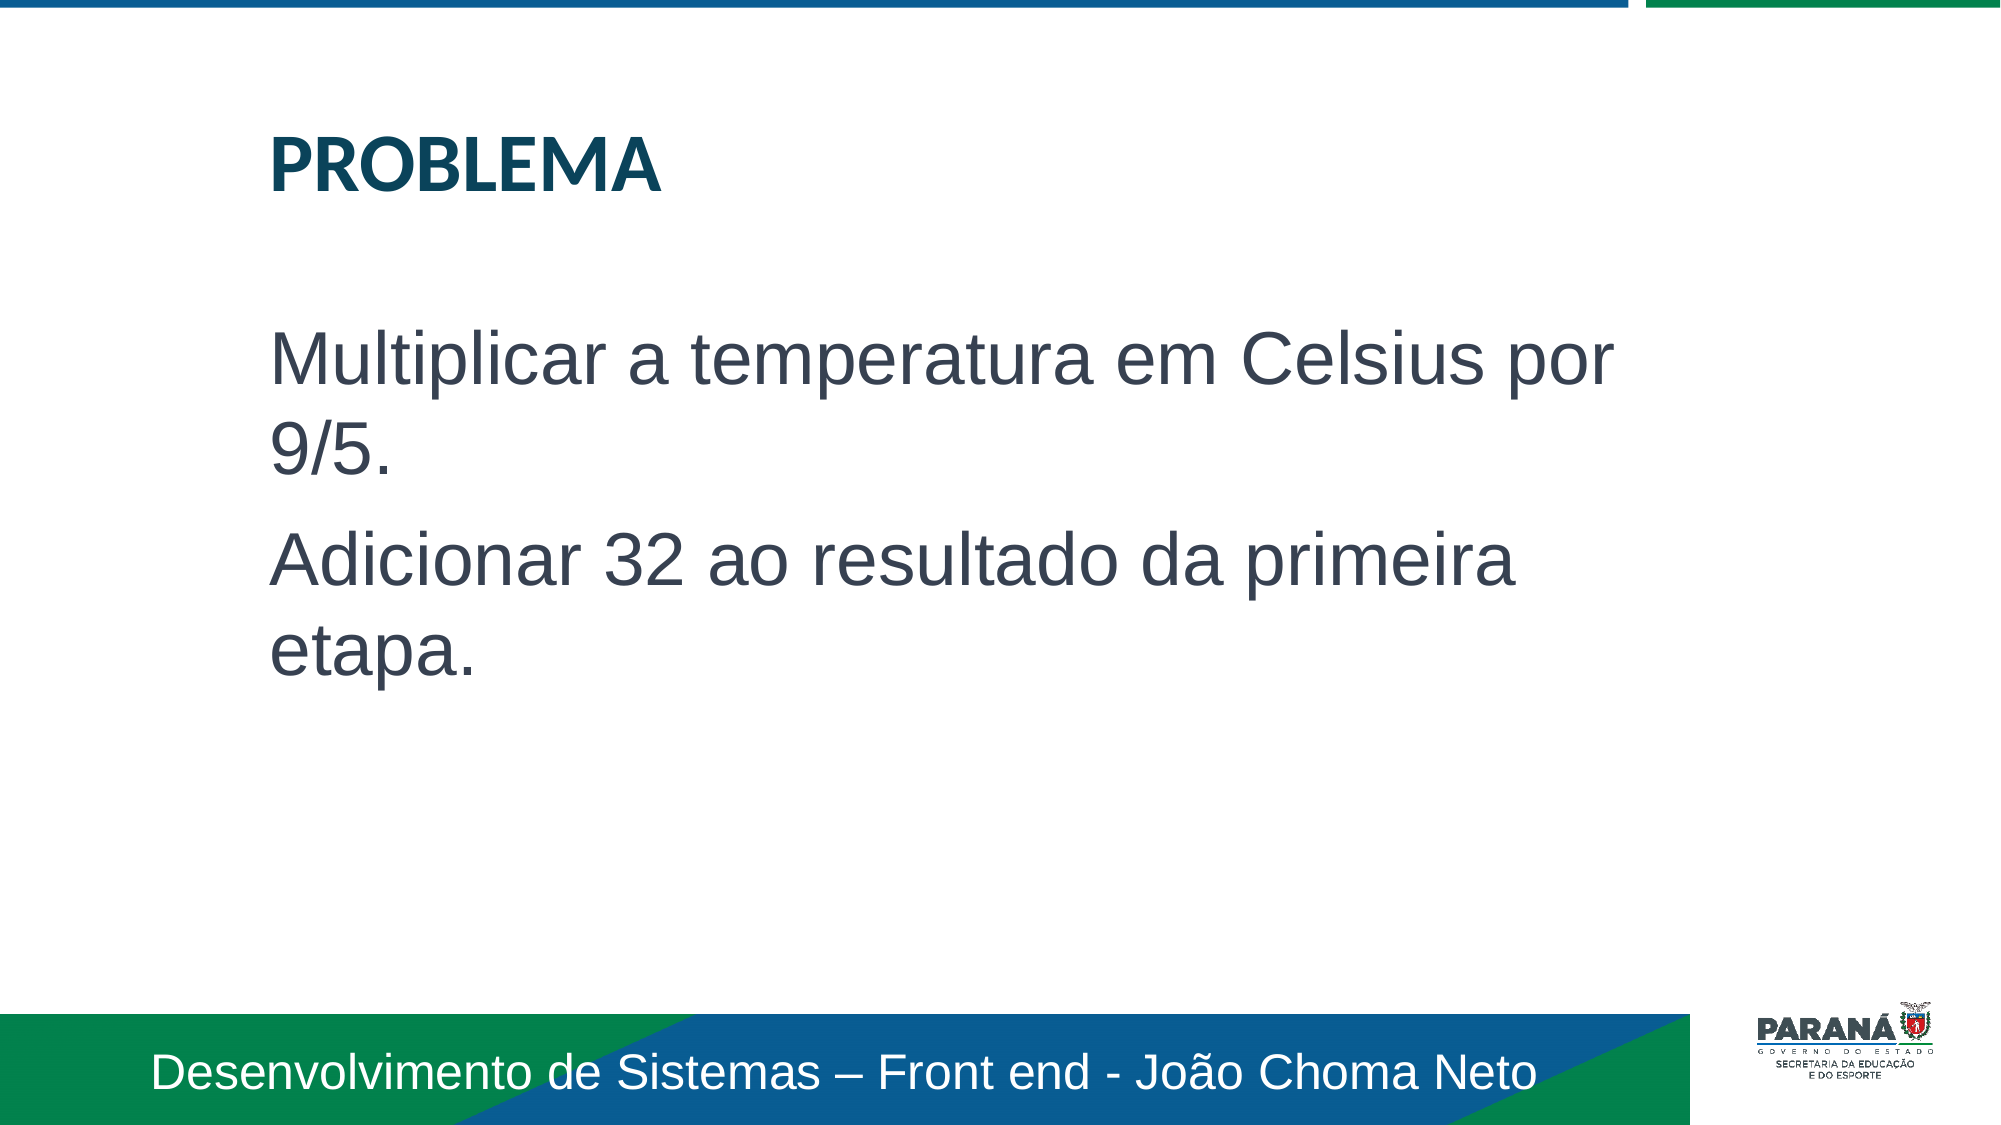

PROBLEMA
Multiplicar a temperatura em Celsius por 9/5.
Adicionar 32 ao resultado da primeira etapa.